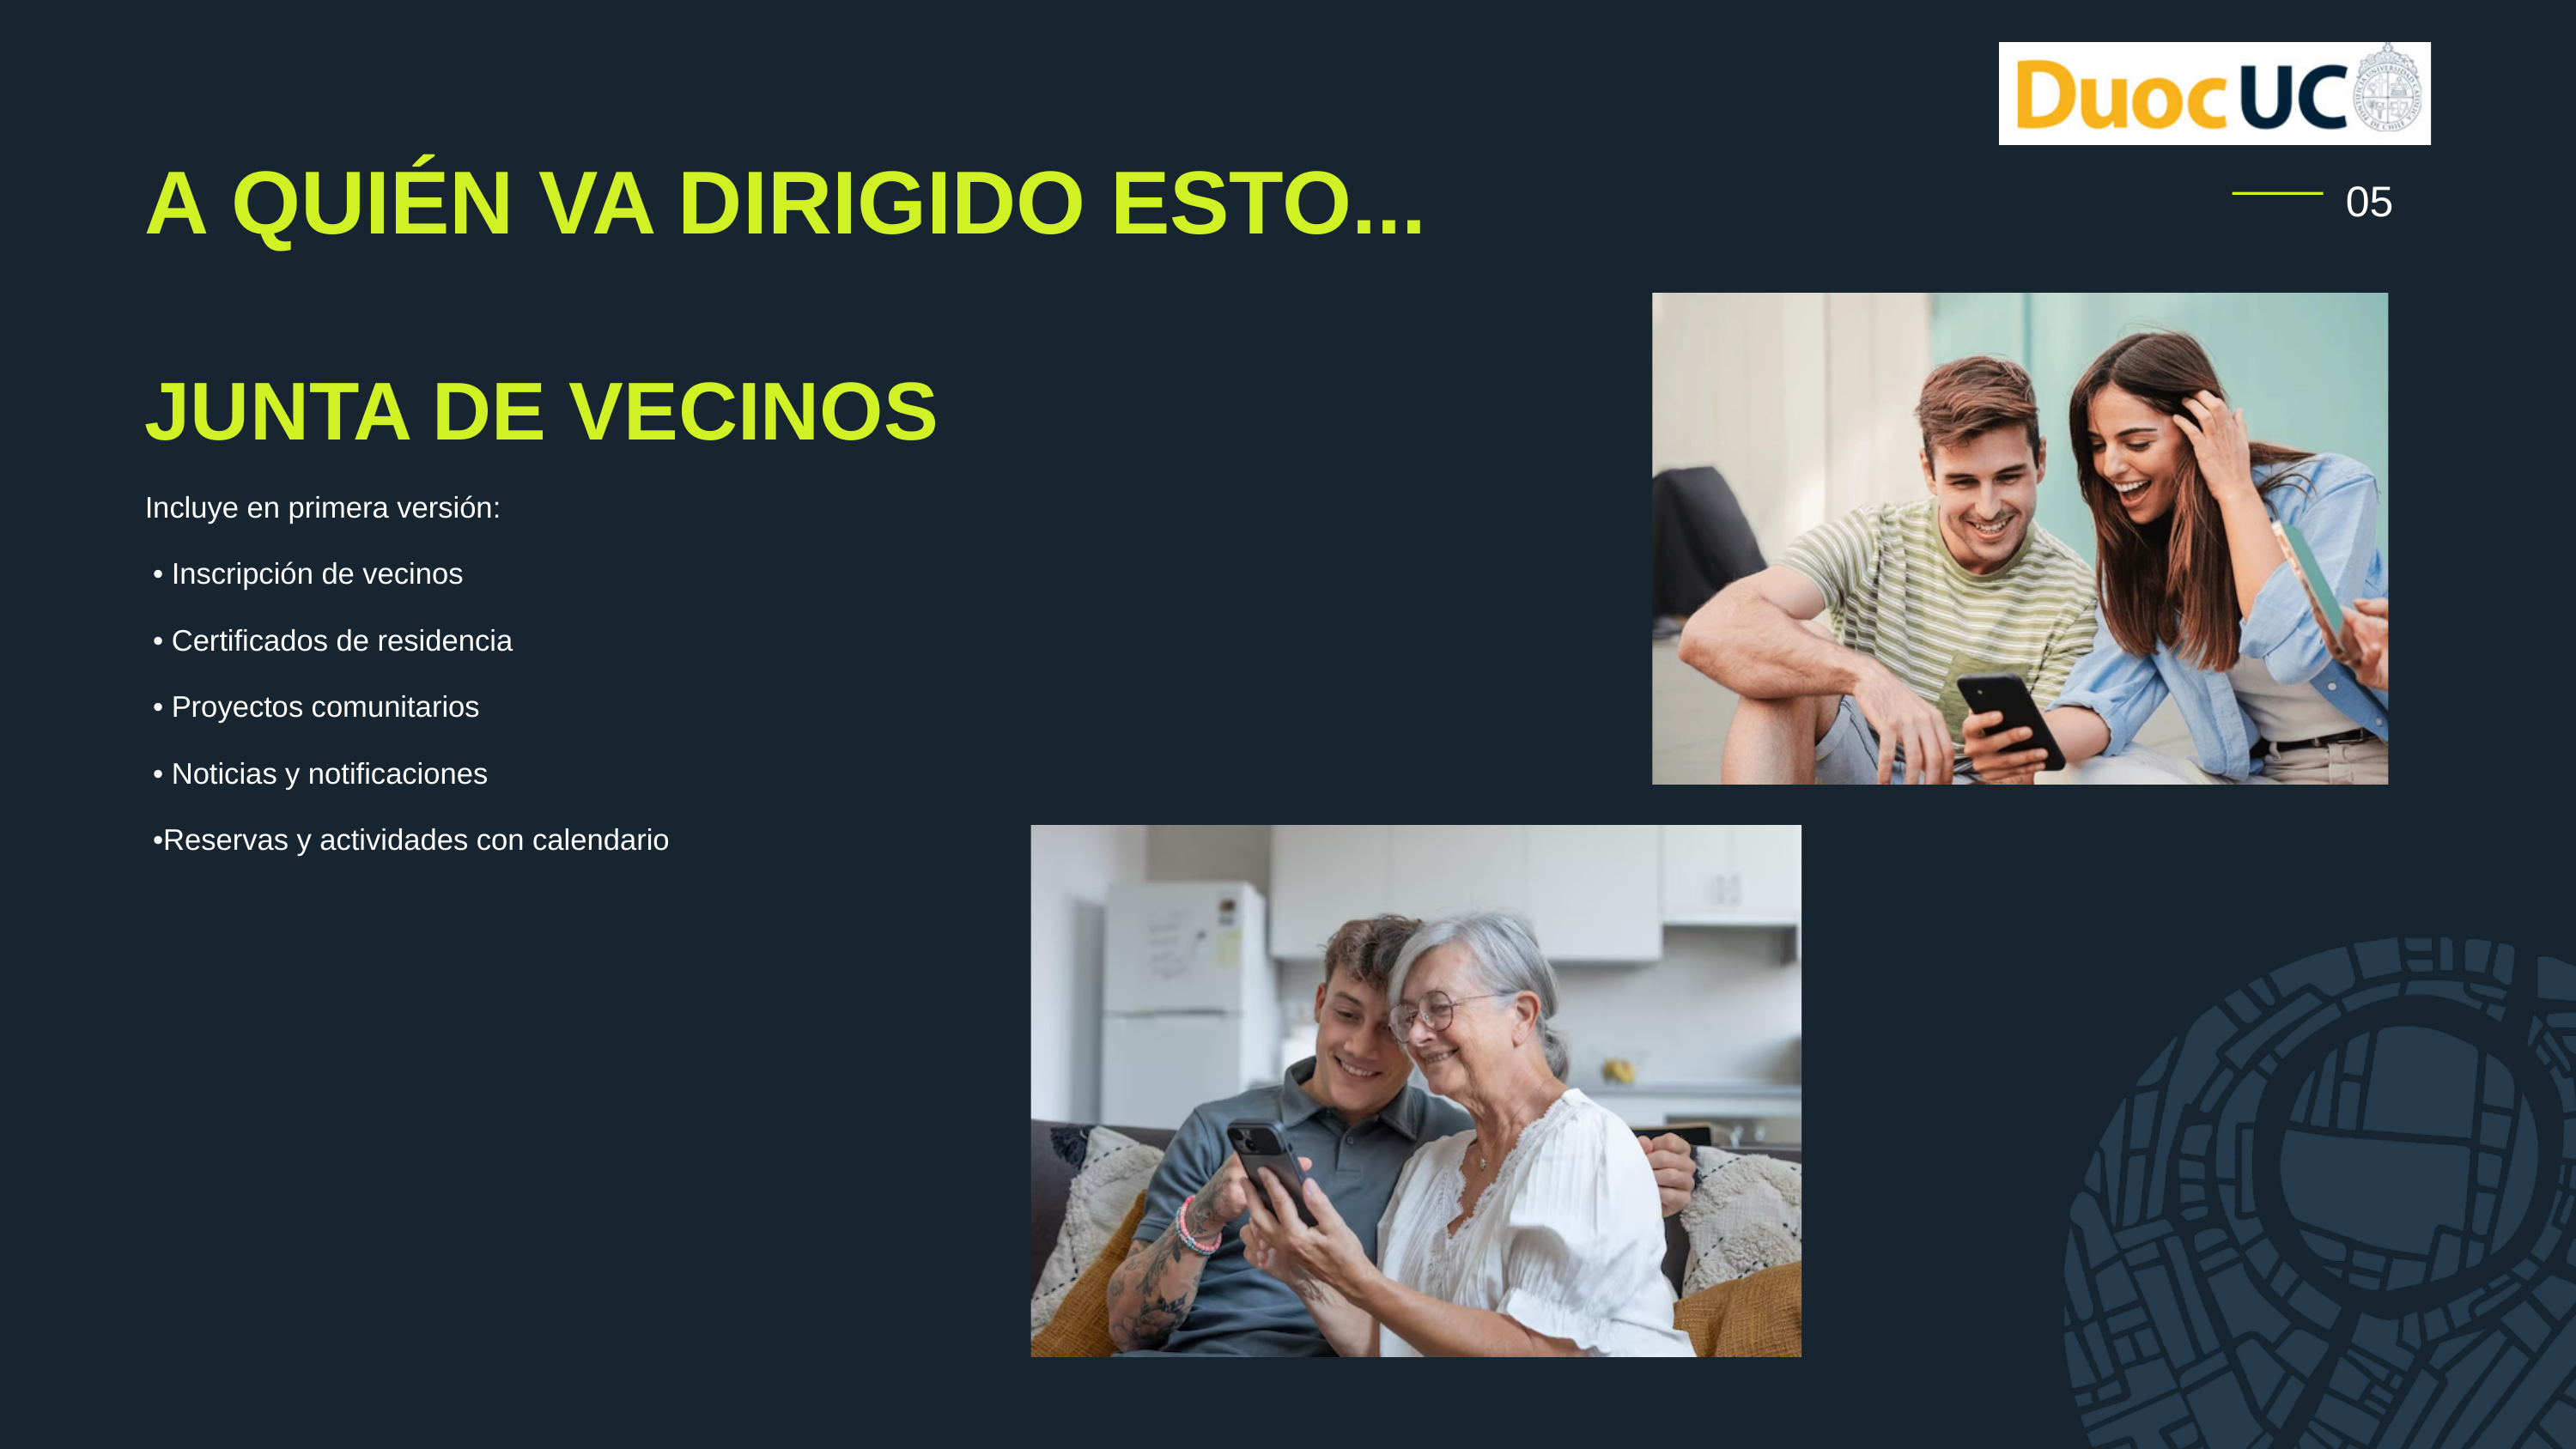

A QUIÉN VA DIRIGIDO ESTO...
05

JUNTA DE VECINOS
Incluye en primera versión:
 • Inscripción de vecinos
 • Certificados de residencia
 • Proyectos comunitarios
 • Noticias y notificaciones
 •Reservas y actividades con calendario